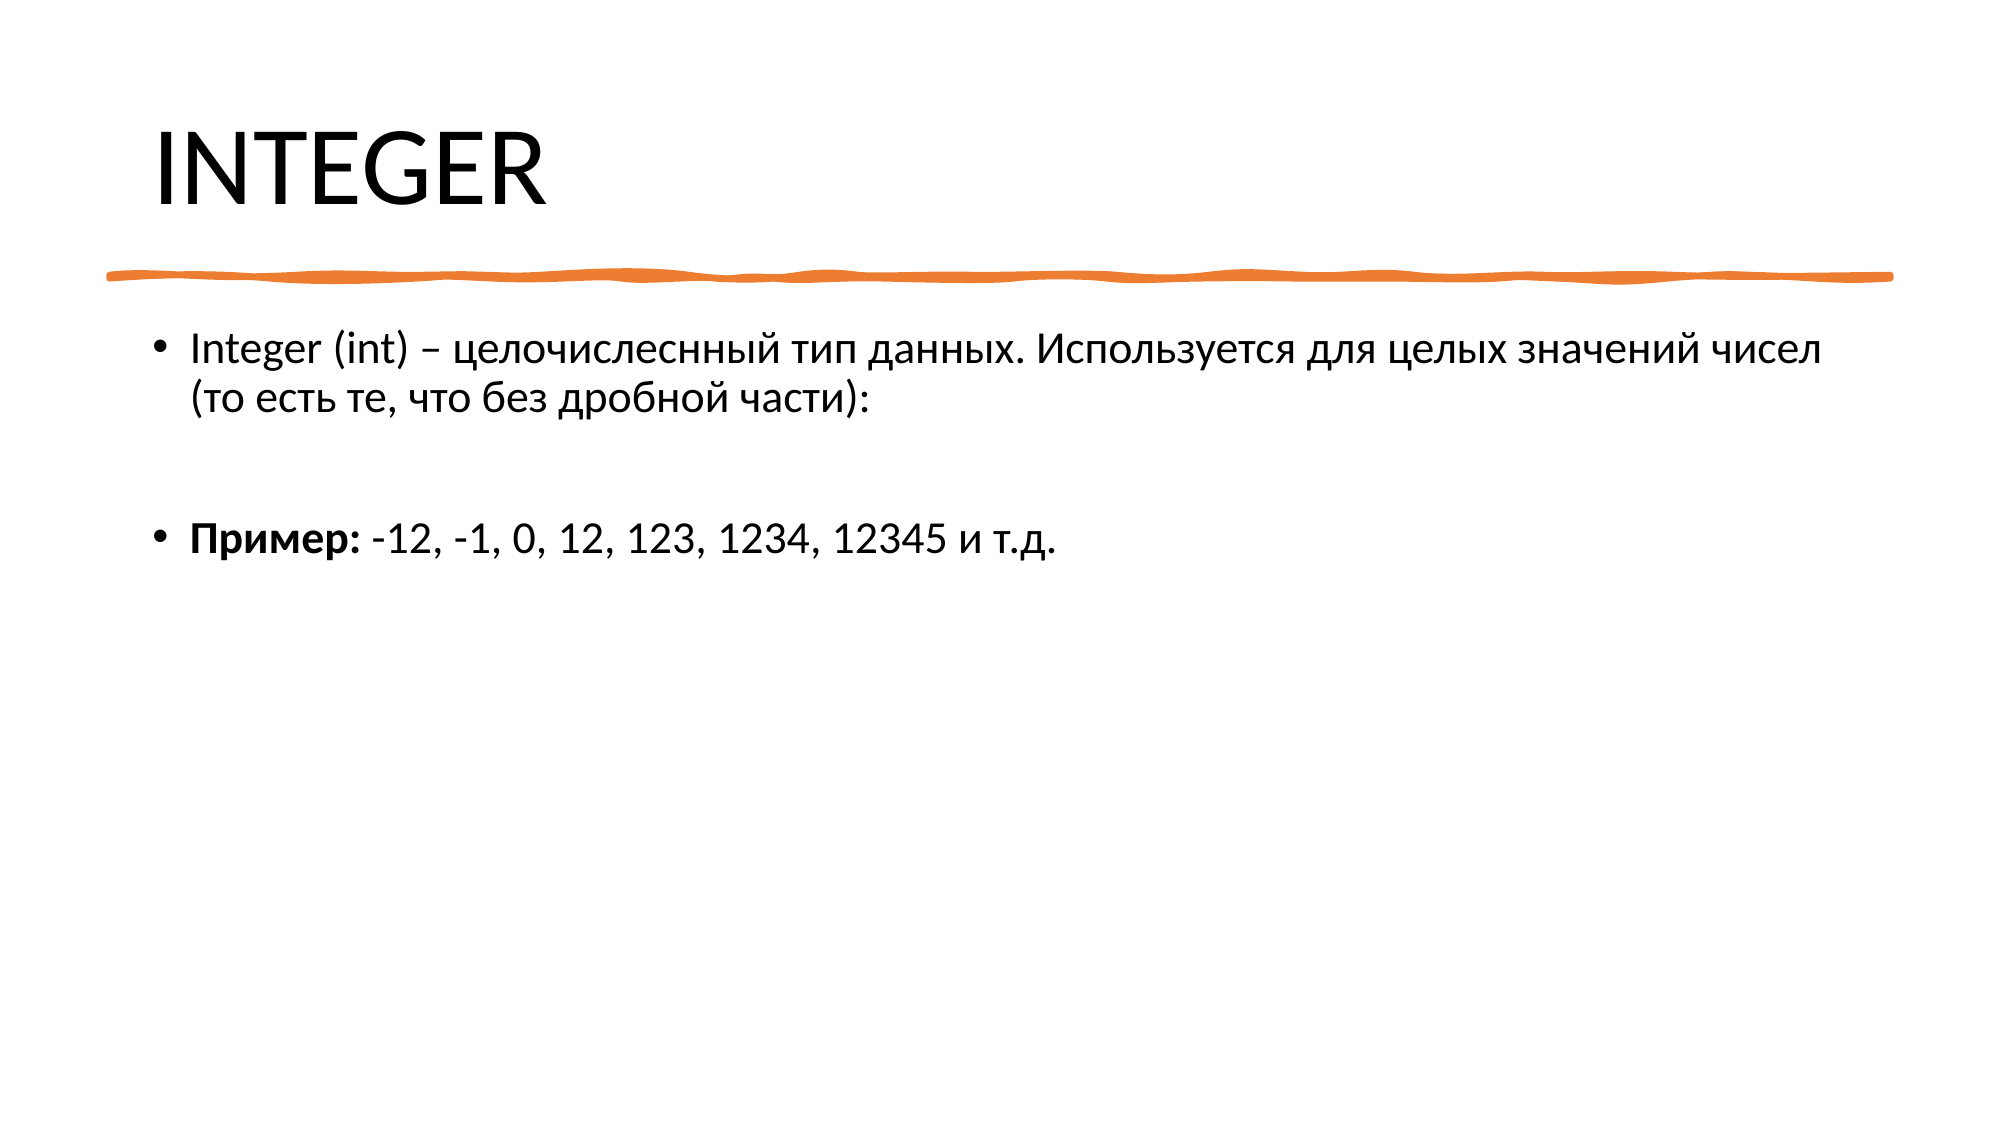

# INTEGER

Integer (int) – целочислеснный тип данных. Используется для целых значений чисел (то есть те, что без дробной части):

Пример: -12, -1, 0, 12, 123, 1234, 12345 и т.д.